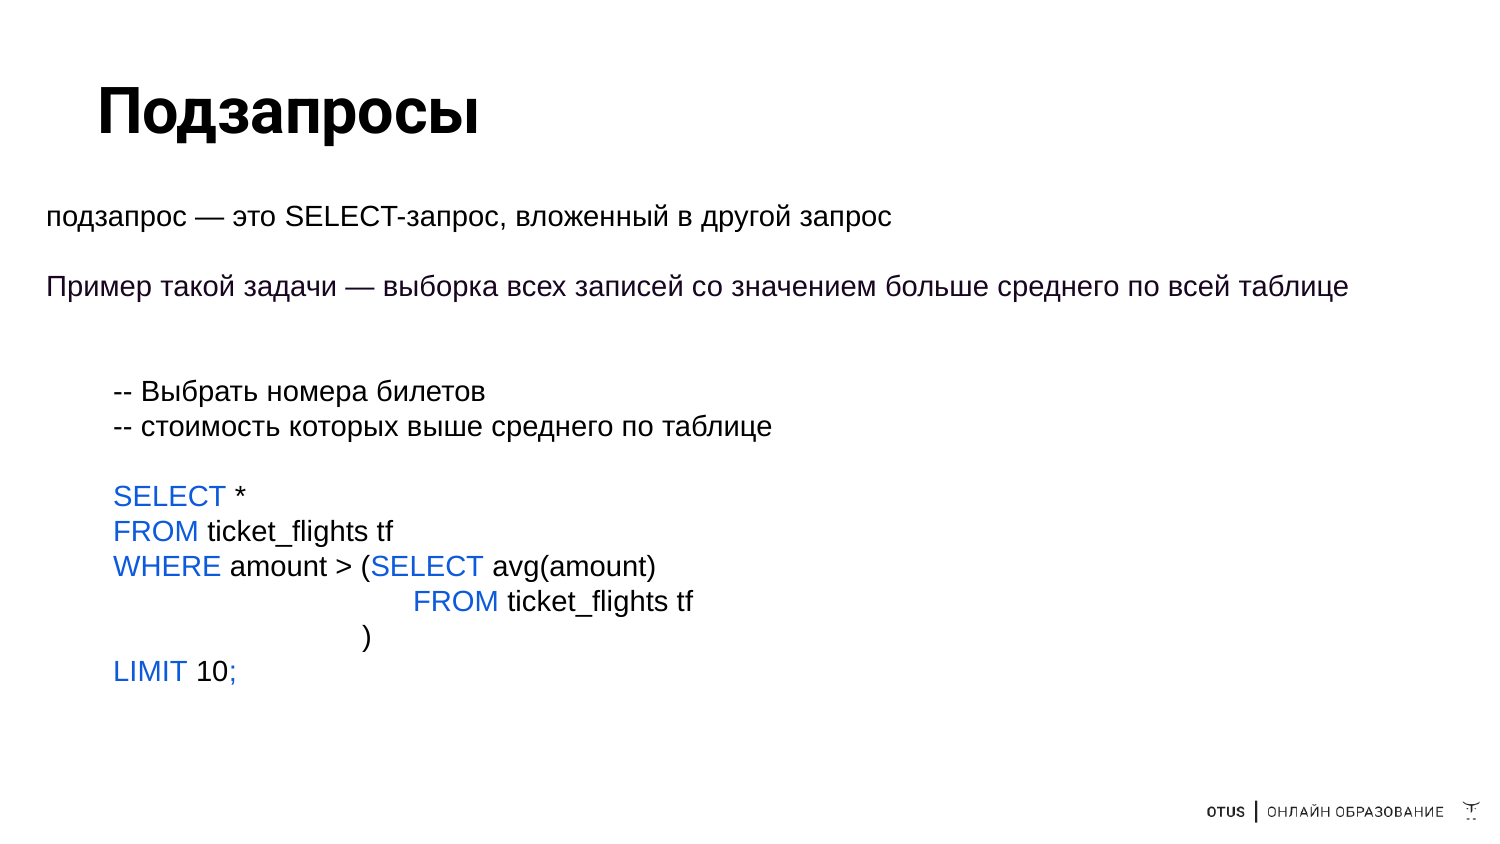

# Подзапросы
подзапрос — это SELECT-запрос, вложенный в другой запрос

Пример такой задачи — выборка всех записей со значением больше среднего по всей таблице
-- Выбрать номера билетов
-- стоимость которых выше среднего по таблице

SELECT *
FROM ticket_flights tf
WHERE amount > (SELECT avg(amount)
		FROM ticket_flights tf
	            )
LIMIT 10;